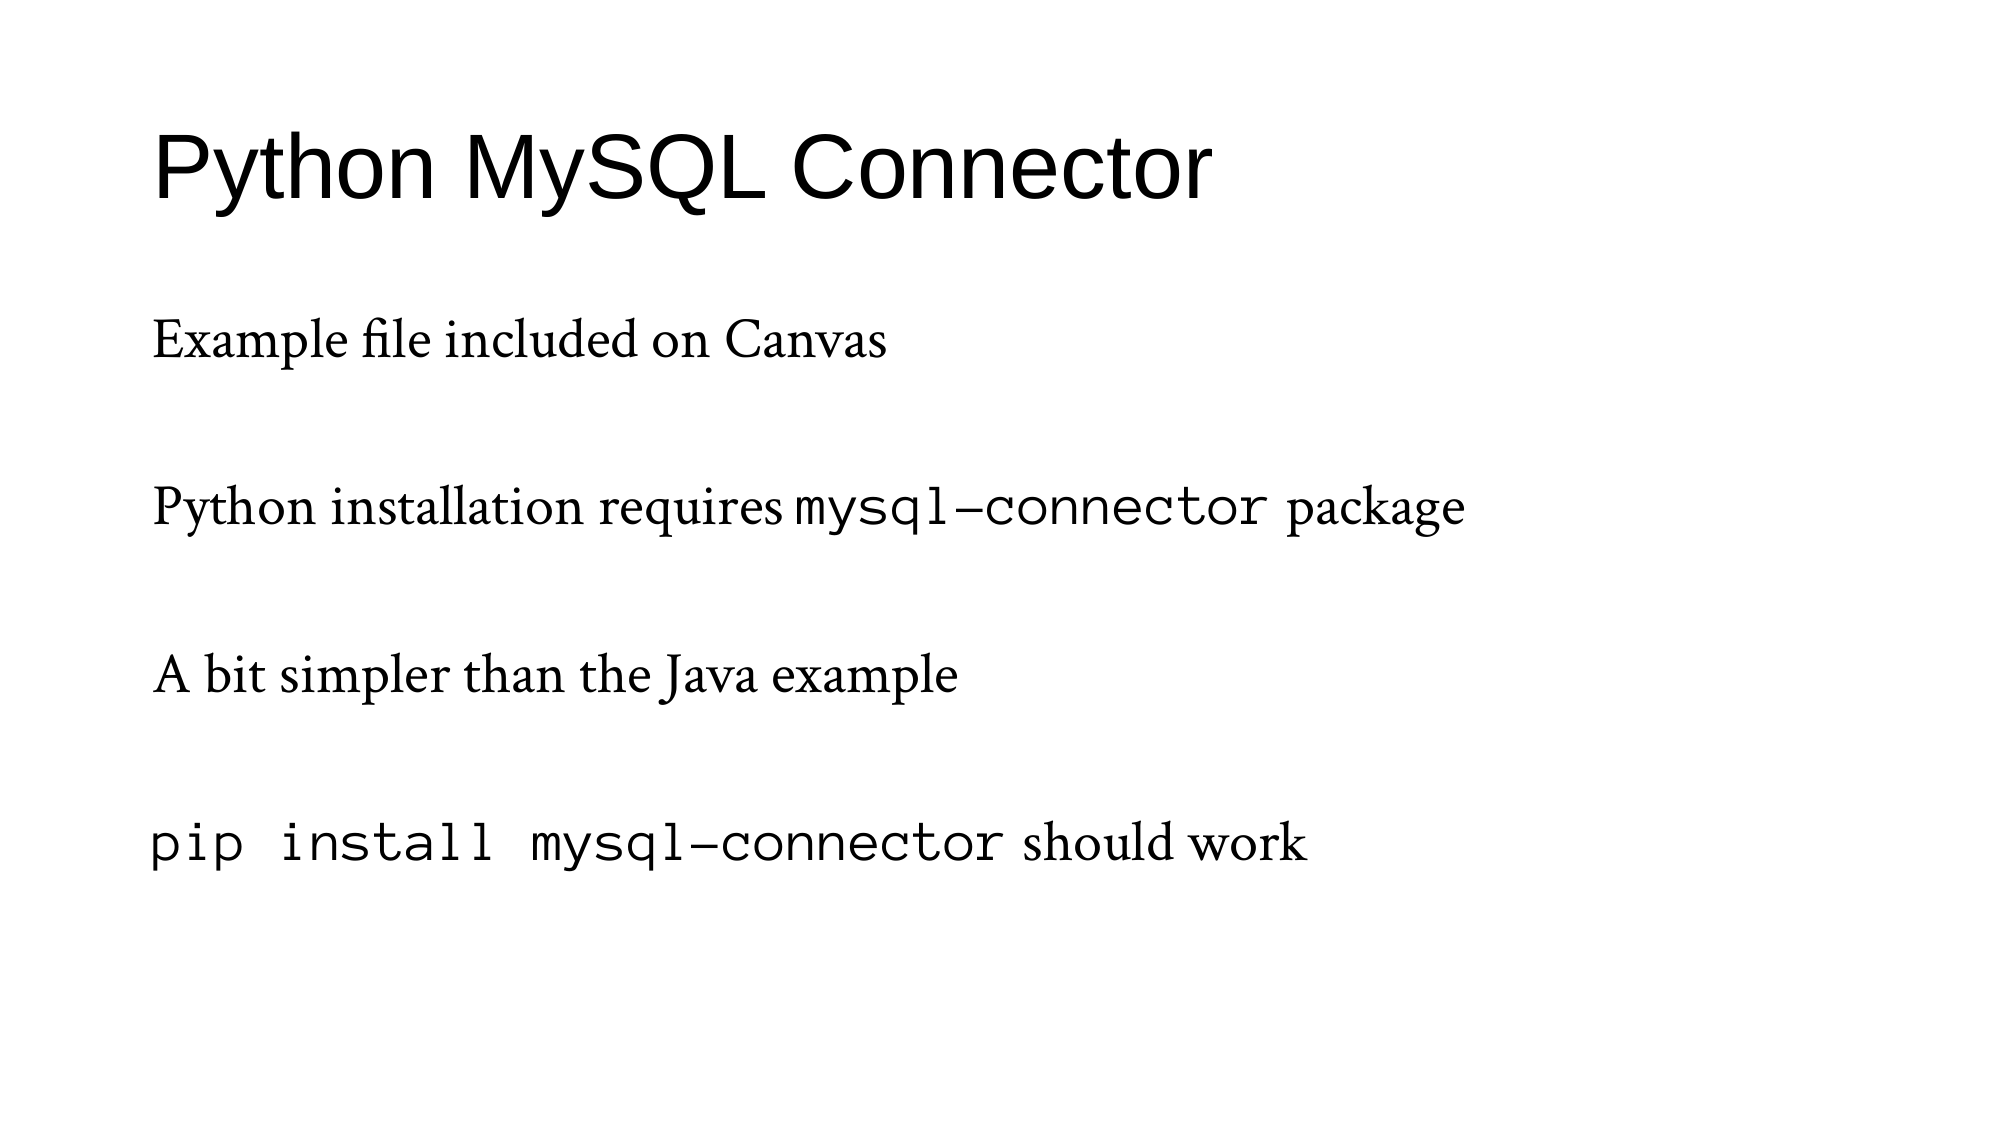

# Python MySQL Connector
Example file included on Canvas

Python installation requires mysql-connector package

A bit simpler than the Java example

pip install mysql-connector should work